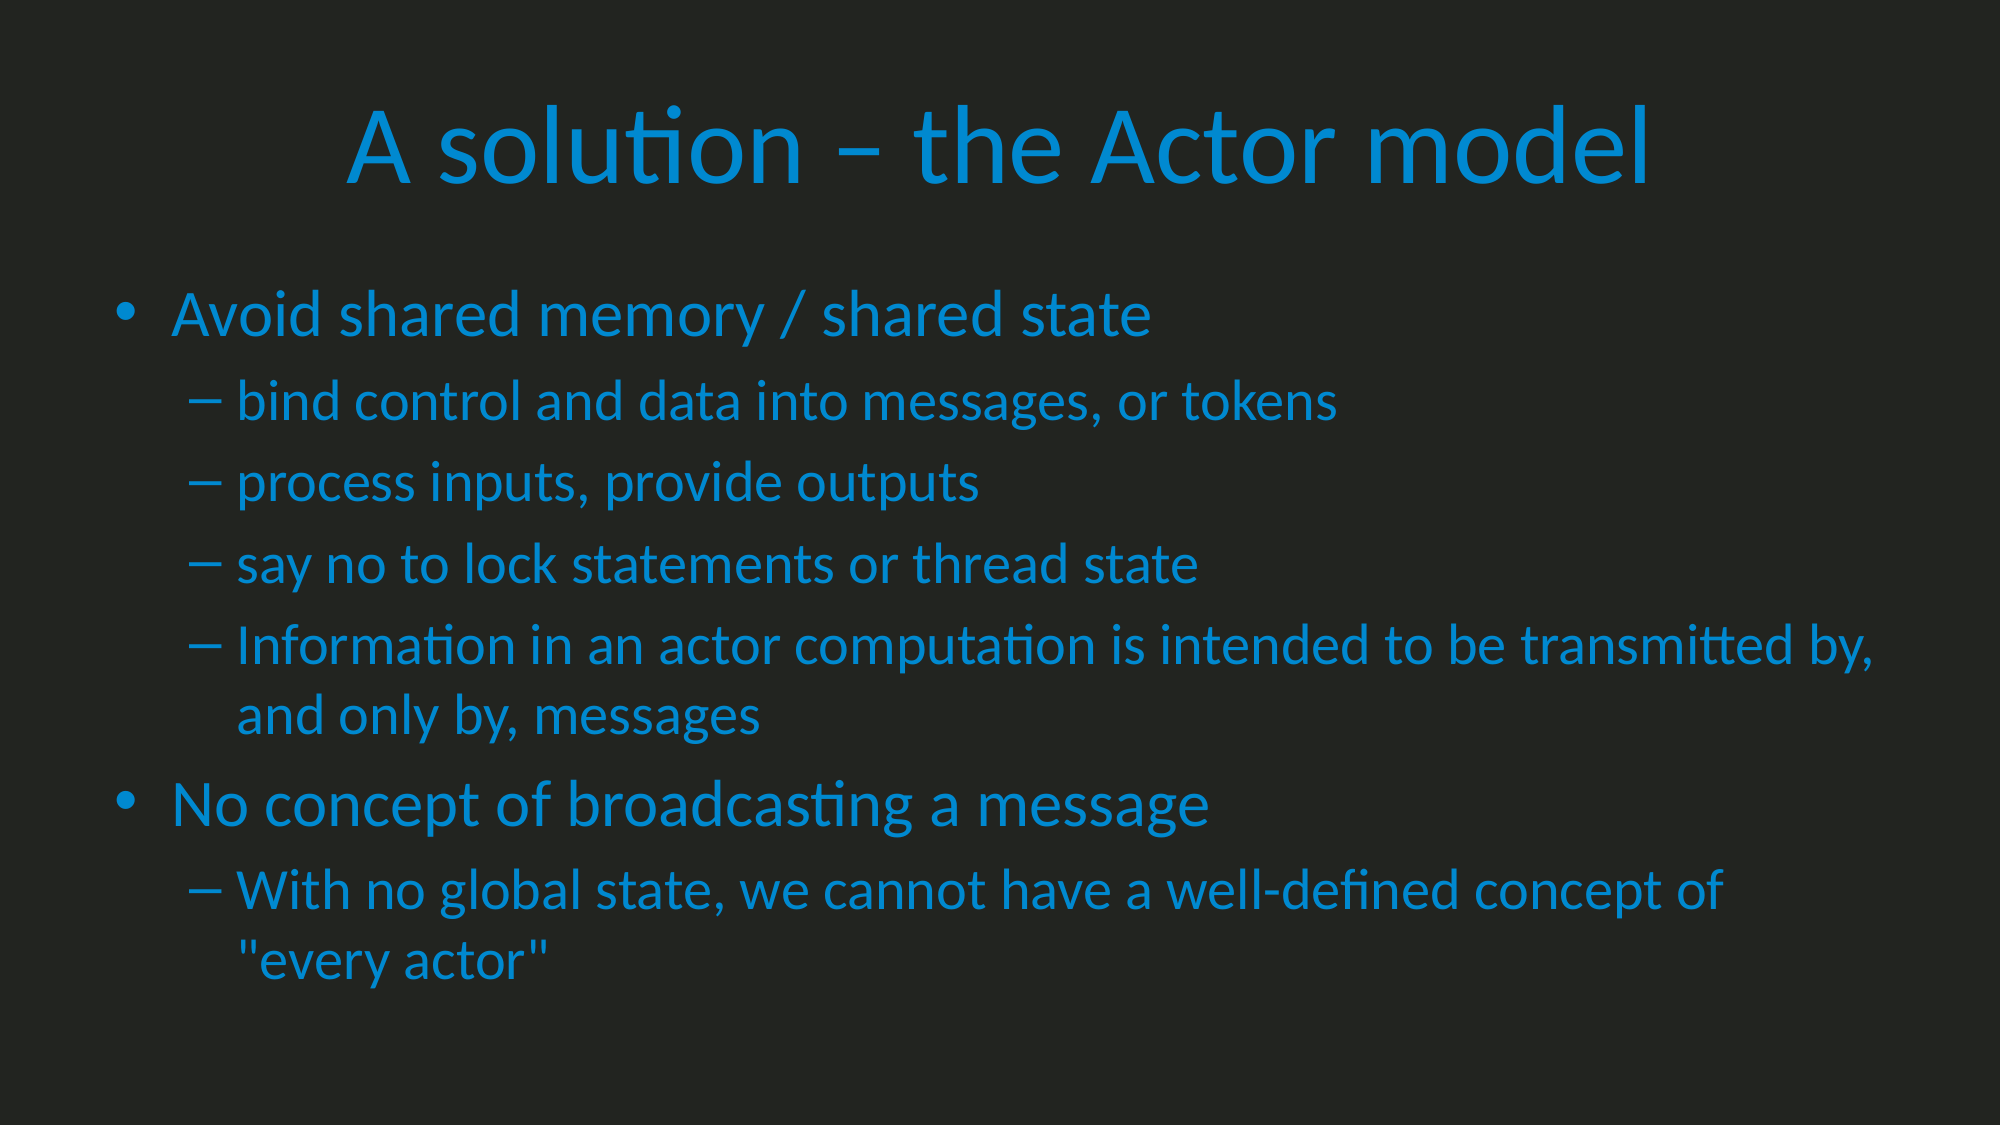

# A solution – the Actor model
Avoid shared memory / shared state
bind control and data into messages, or tokens
process inputs, provide outputs
say no to lock statements or thread state
Information in an actor computation is intended to be transmitted by, and only by, messages
No concept of broadcasting a message
With no global state, we cannot have a well-defined concept of "every actor"